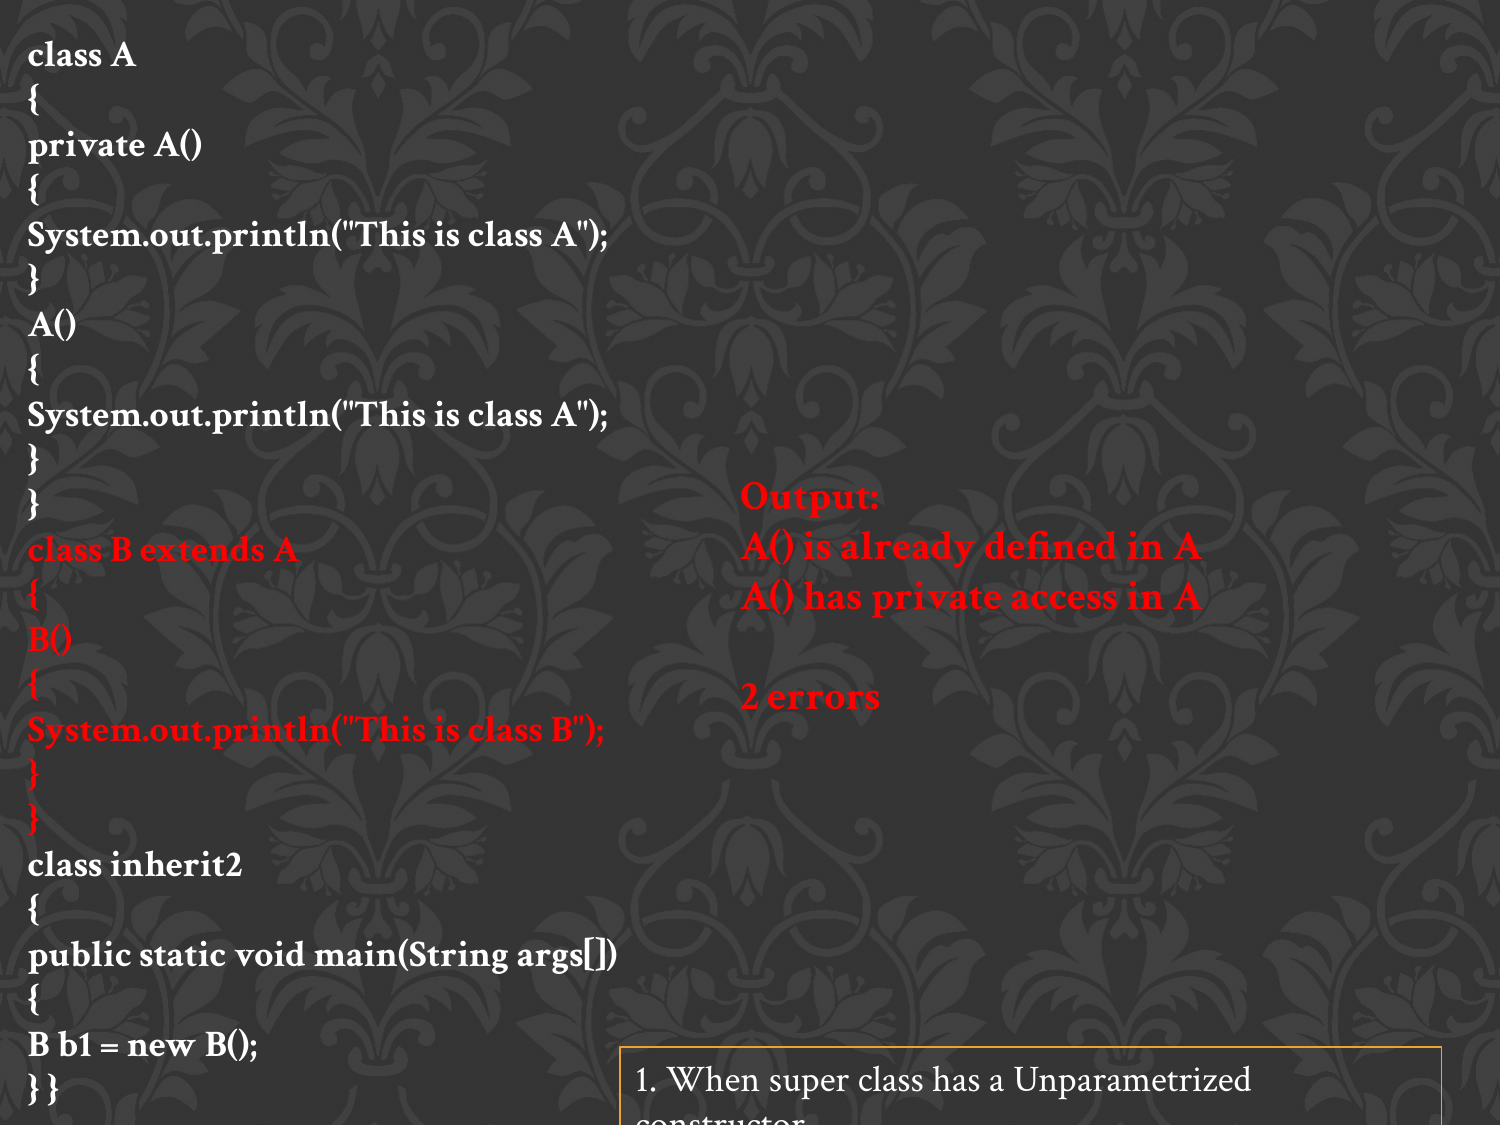

class A
{
private A()
{
System.out.println("This is class A");
}
A()
{
System.out.println("This is class A");
}
}
class B extends A
{
B()
{
System.out.println("This is class B");
}
}
class inherit2
{
public static void main(String args[])
{
B b1 = new B();
} }
Output:
A() is already defined in A
A() has private access in A

2 errors

1. When super class has a Unparametrized constructor